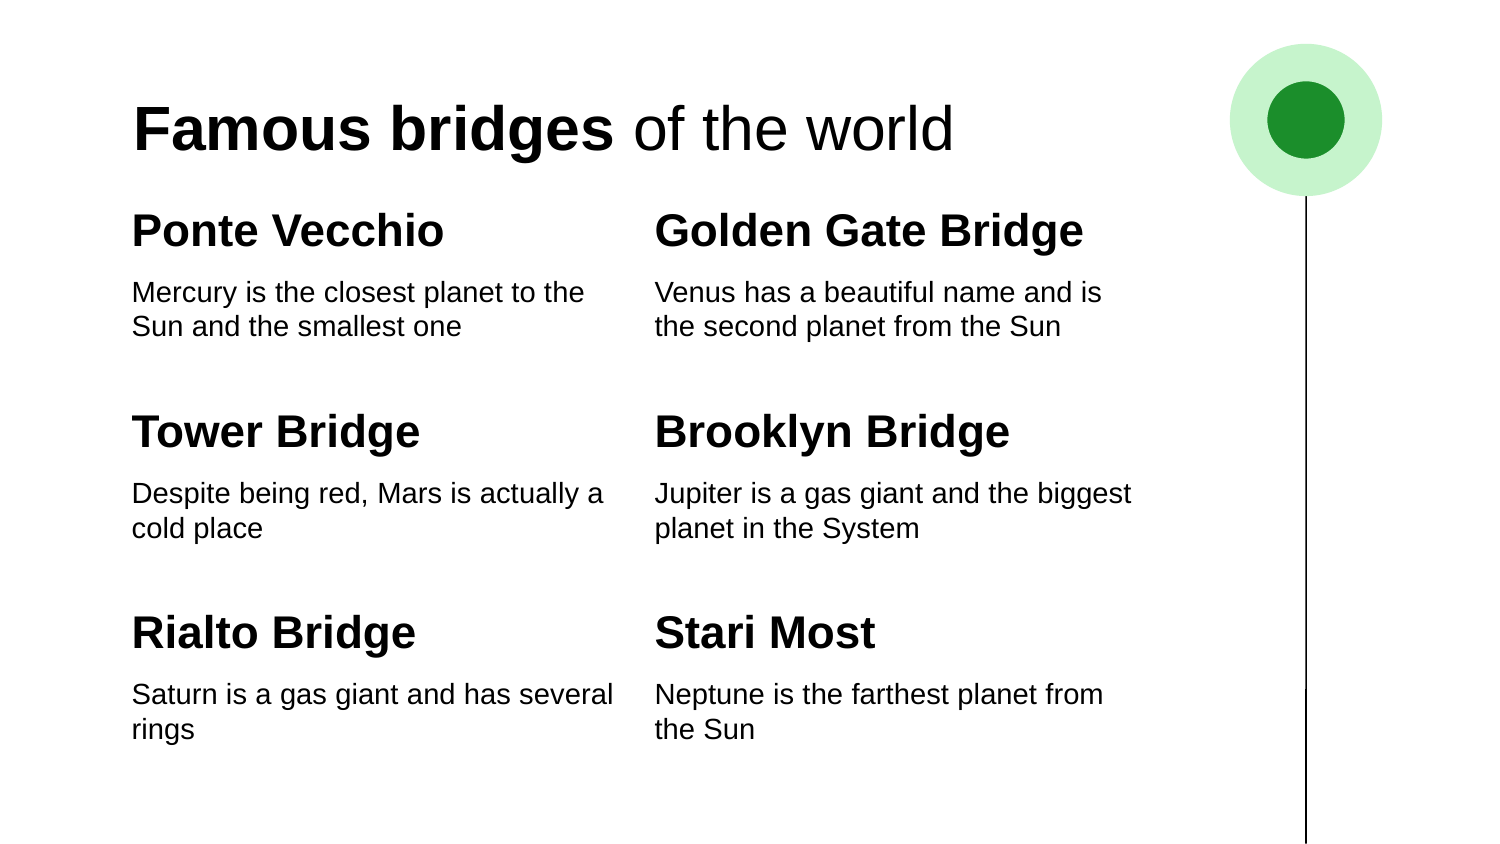

Famous bridges of the world
# Ponte Vecchio
Golden Gate Bridge
Mercury is the closest planet to the Sun and the smallest one
Venus has a beautiful name and is the second planet from the Sun
Tower Bridge
Brooklyn Bridge
Despite being red, Mars is actually a cold place
Jupiter is a gas giant and the biggest planet in the System
Rialto Bridge
Stari Most
Saturn is a gas giant and has several rings
Neptune is the farthest planet from the Sun